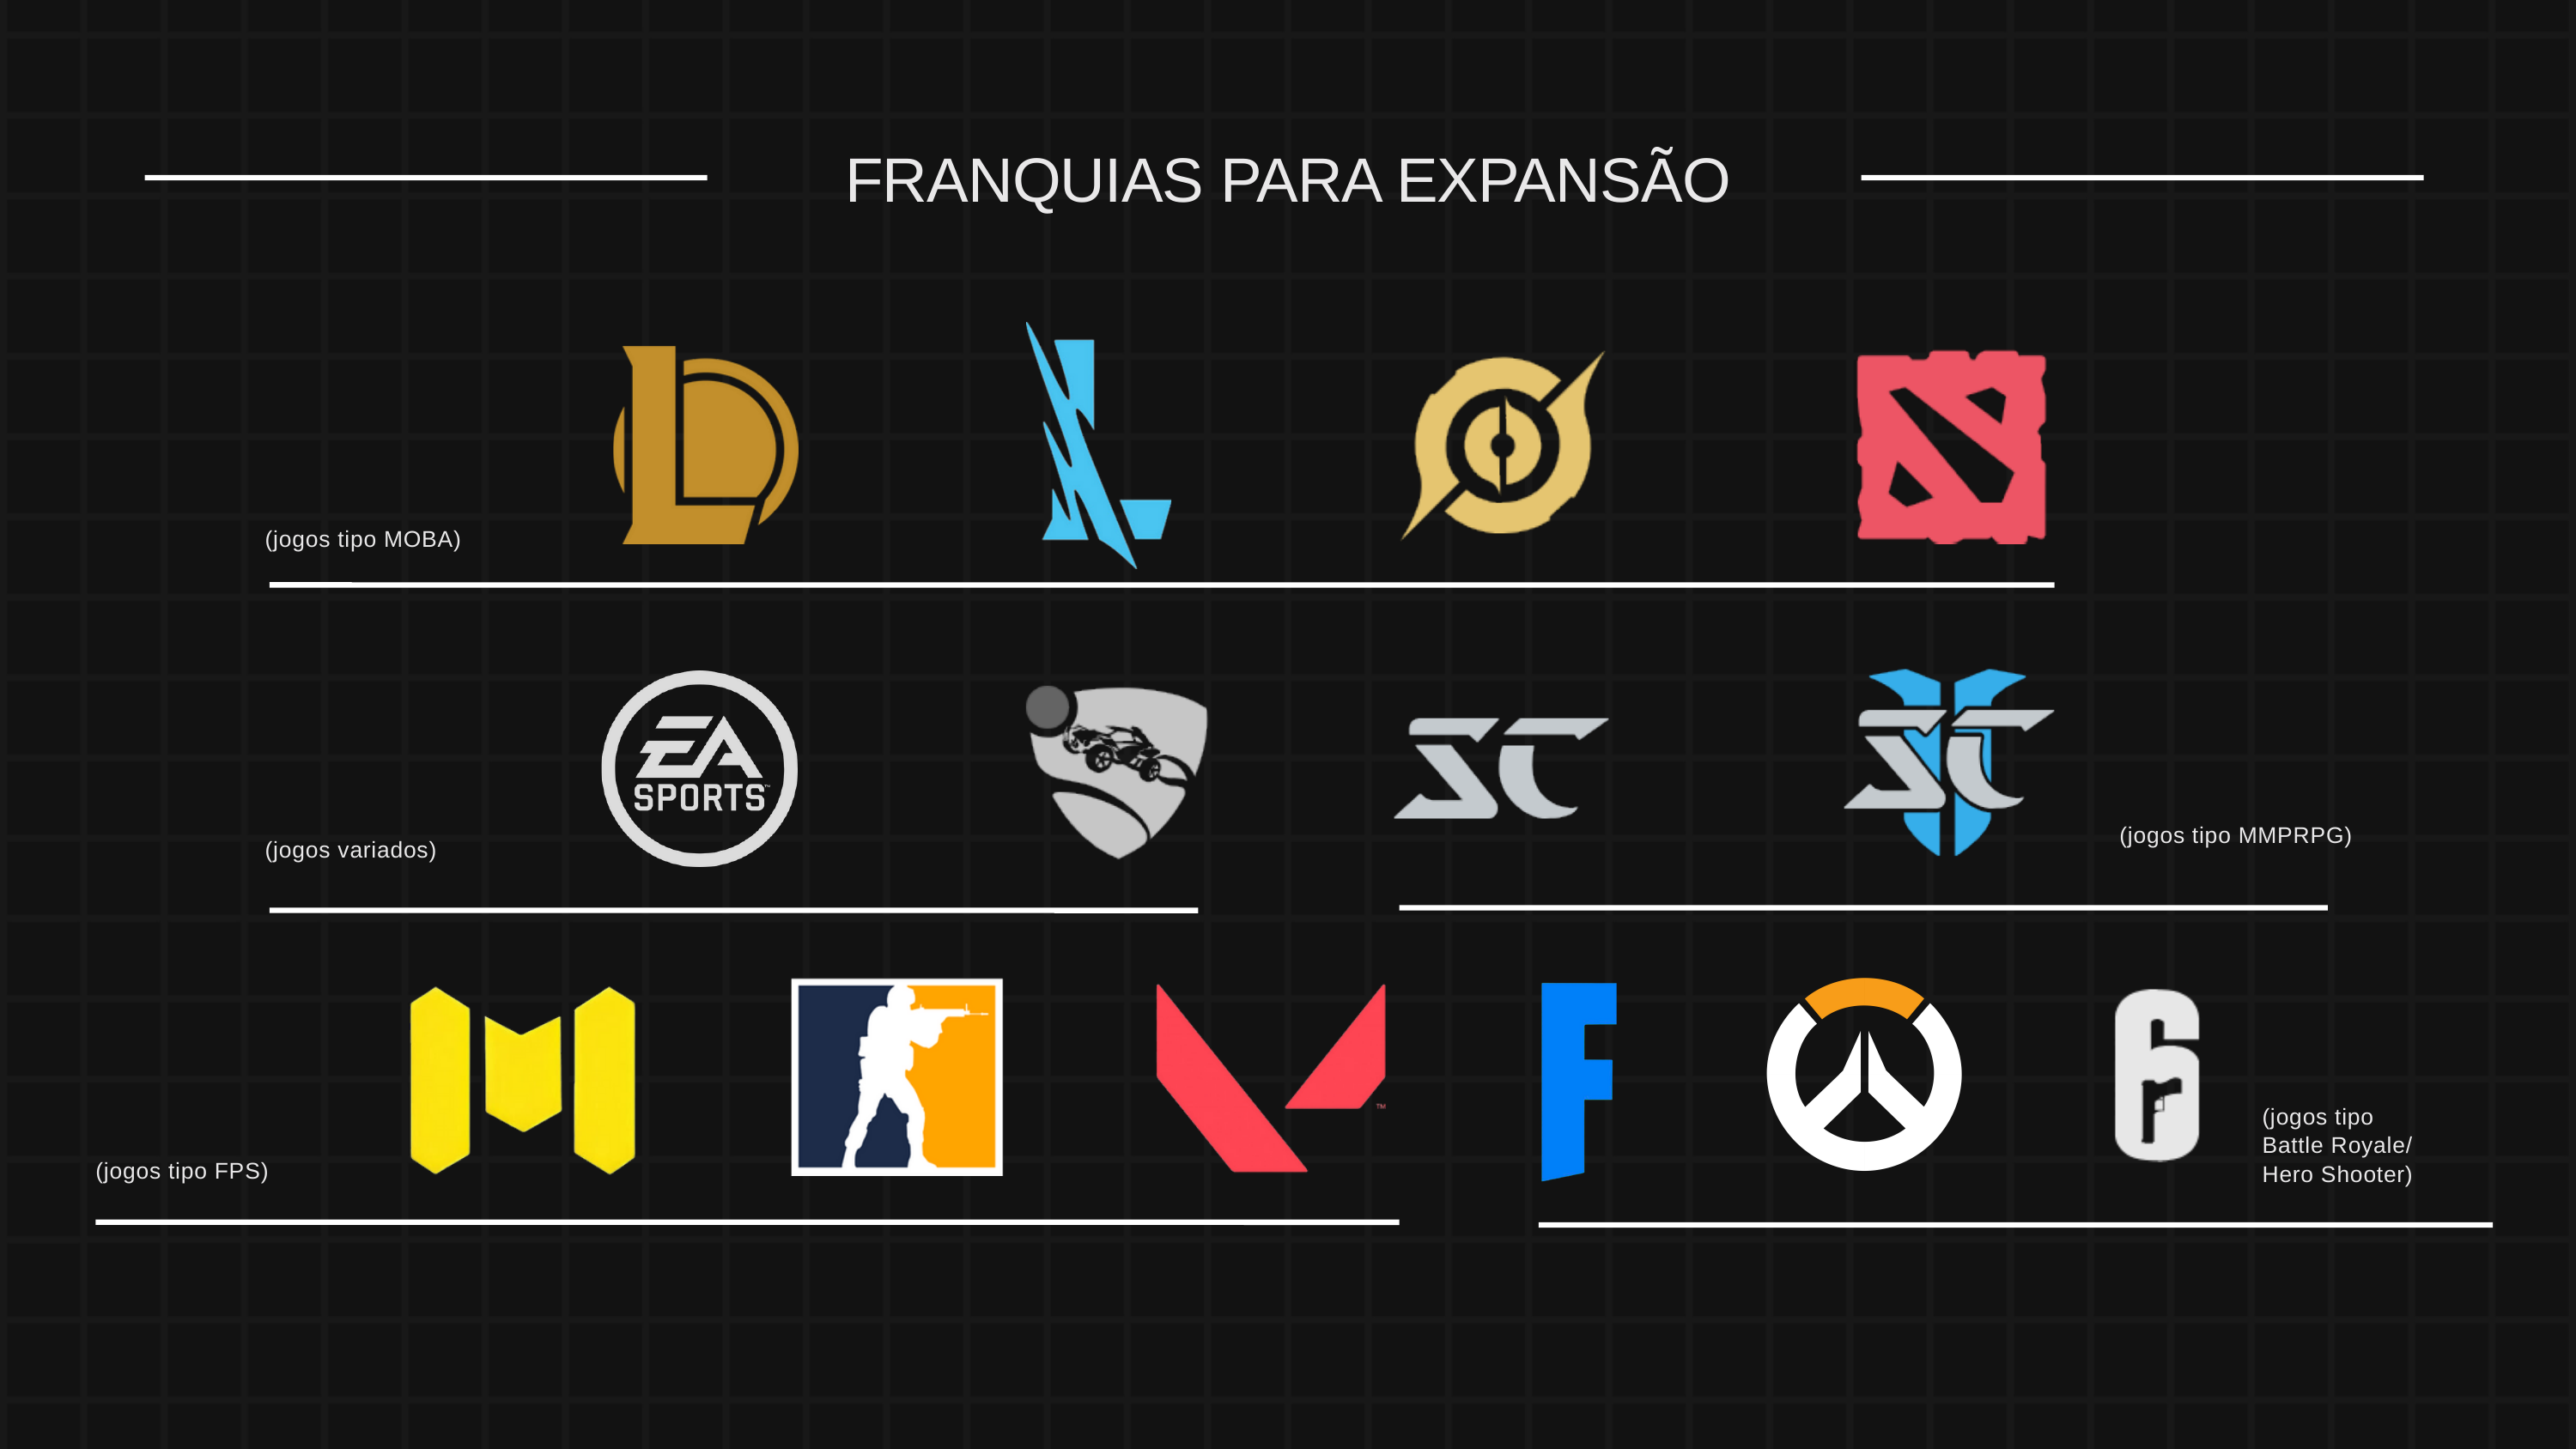

FRANQUIAS PARA EXPANSÃO

(jogos tipo MOBA)

(jogos tipo MMPRPG)
(jogos variados)

(jogos tipo
Battle Royale/
Hero Shooter)
(jogos tipo FPS)